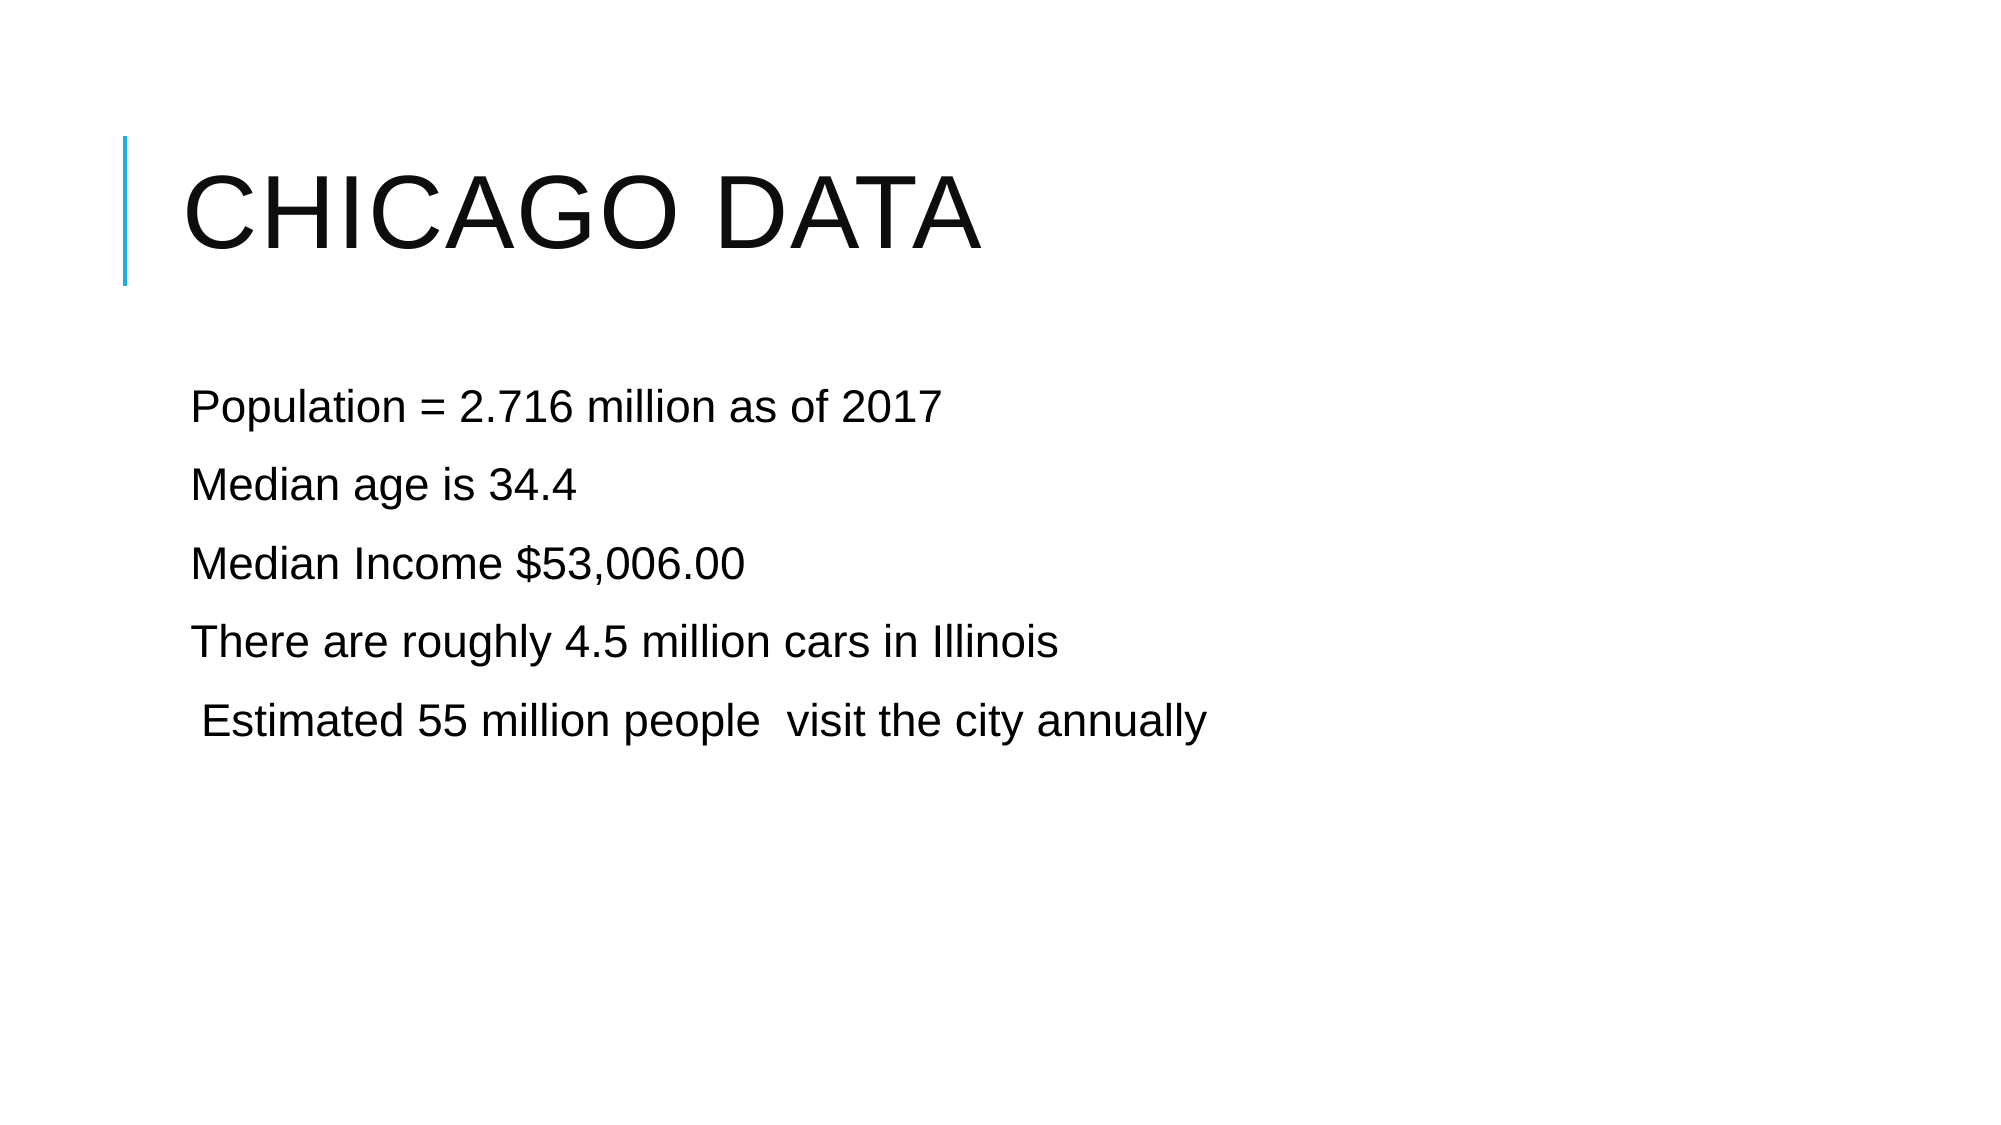

# Chicago Data
Population = 2.716 million as of 2017
Median age is 34.4
Median Income $53,006.00
There are roughly 4.5 million cars in Illinois
  Estimated 55 million people  visit the city annually